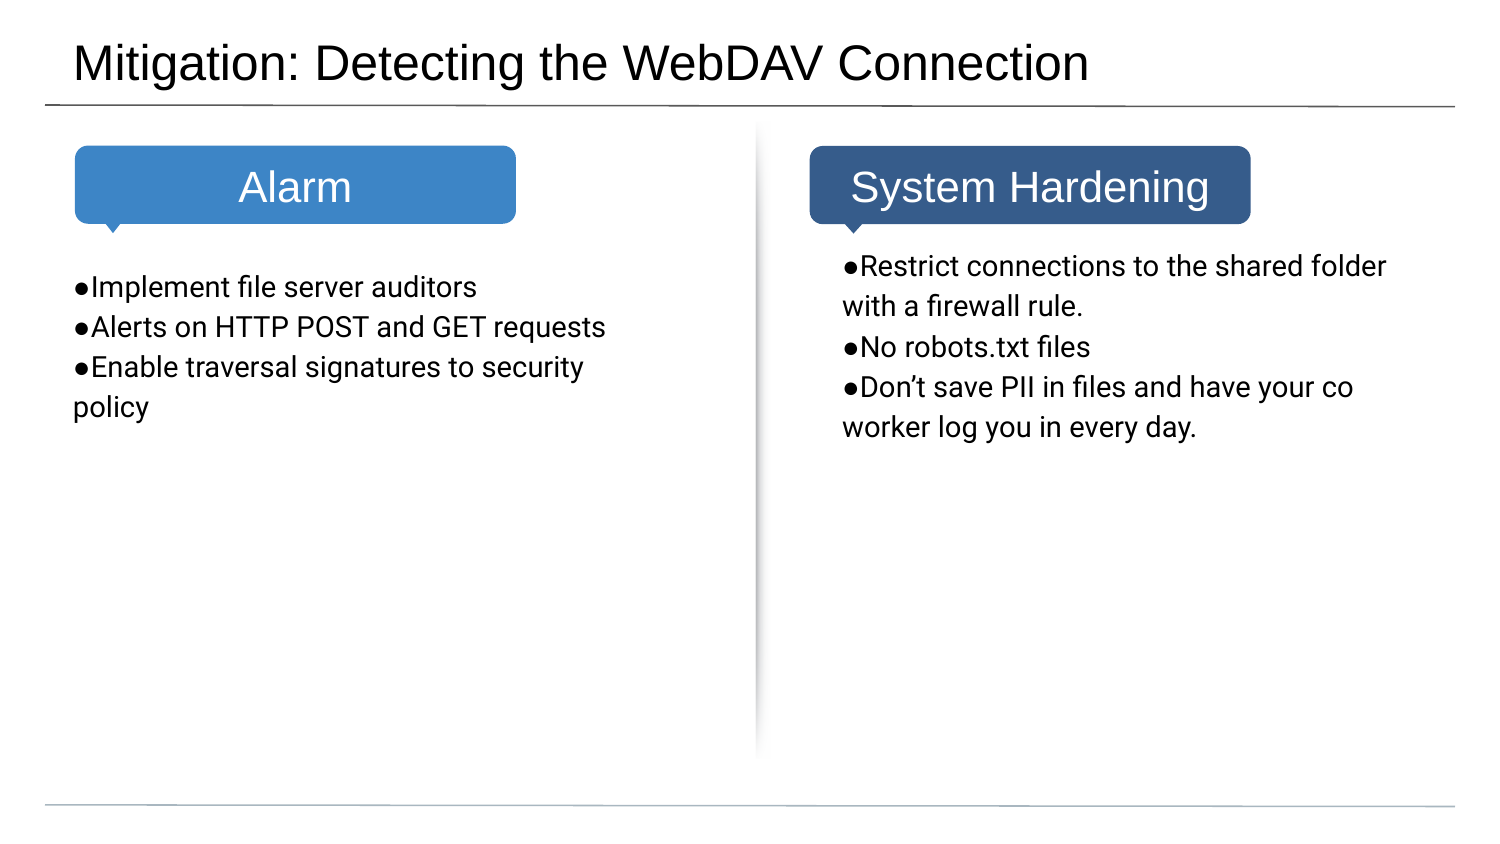

# Mitigation: Detecting the WebDAV Connection
●Restrict connections to the shared folder with a firewall rule.
●No robots.txt files
●Don’t save PII in files and have your co worker log you in every day.

●Implement file server auditors
●Alerts on HTTP POST and GET requests
●Enable traversal signatures to security policy